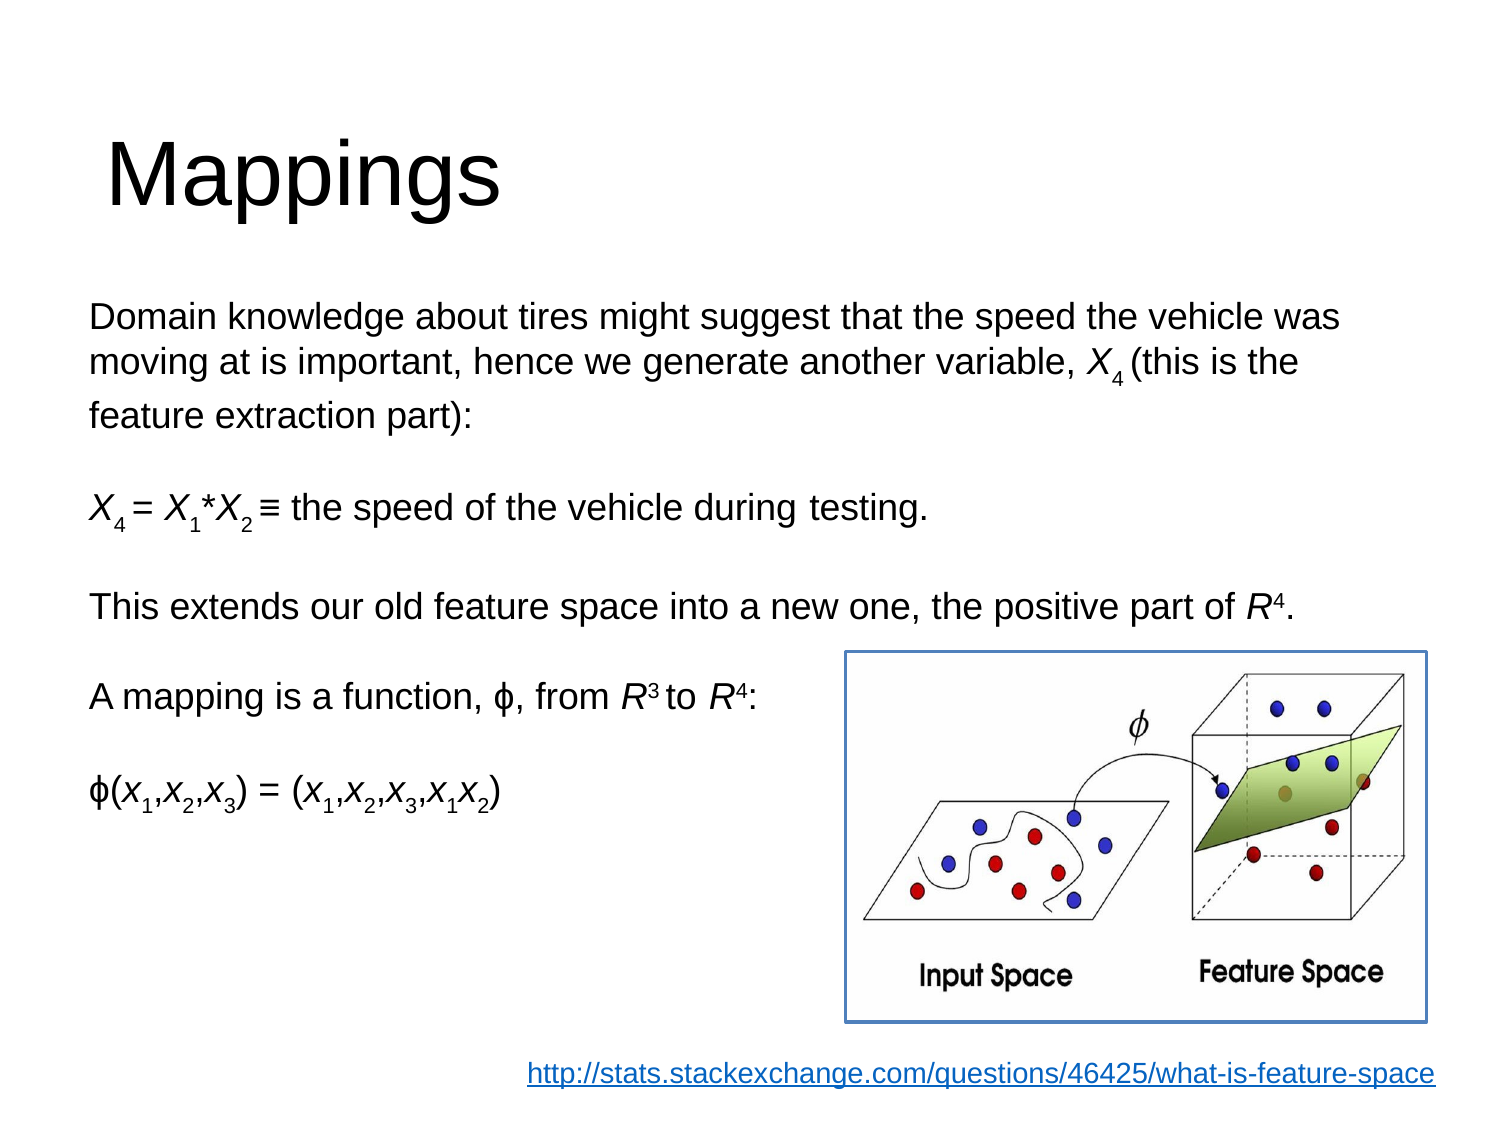

# Mappings
Domain knowledge about tires might suggest that the speed the vehicle was  moving at is important, hence we generate another variable, X4 (this is the  feature extraction part):

X4 = X1*X2 ≡ the speed of the vehicle during testing.
This extends our old feature space into a new one, the positive part of R4.  A mapping is a function, ϕ, from R3 to R4:

ϕ(x1,x2,x3) = (x1,x2,x3,x1x2)

http://stats.stackexchange.com/questions/46425/what-is-feature-space